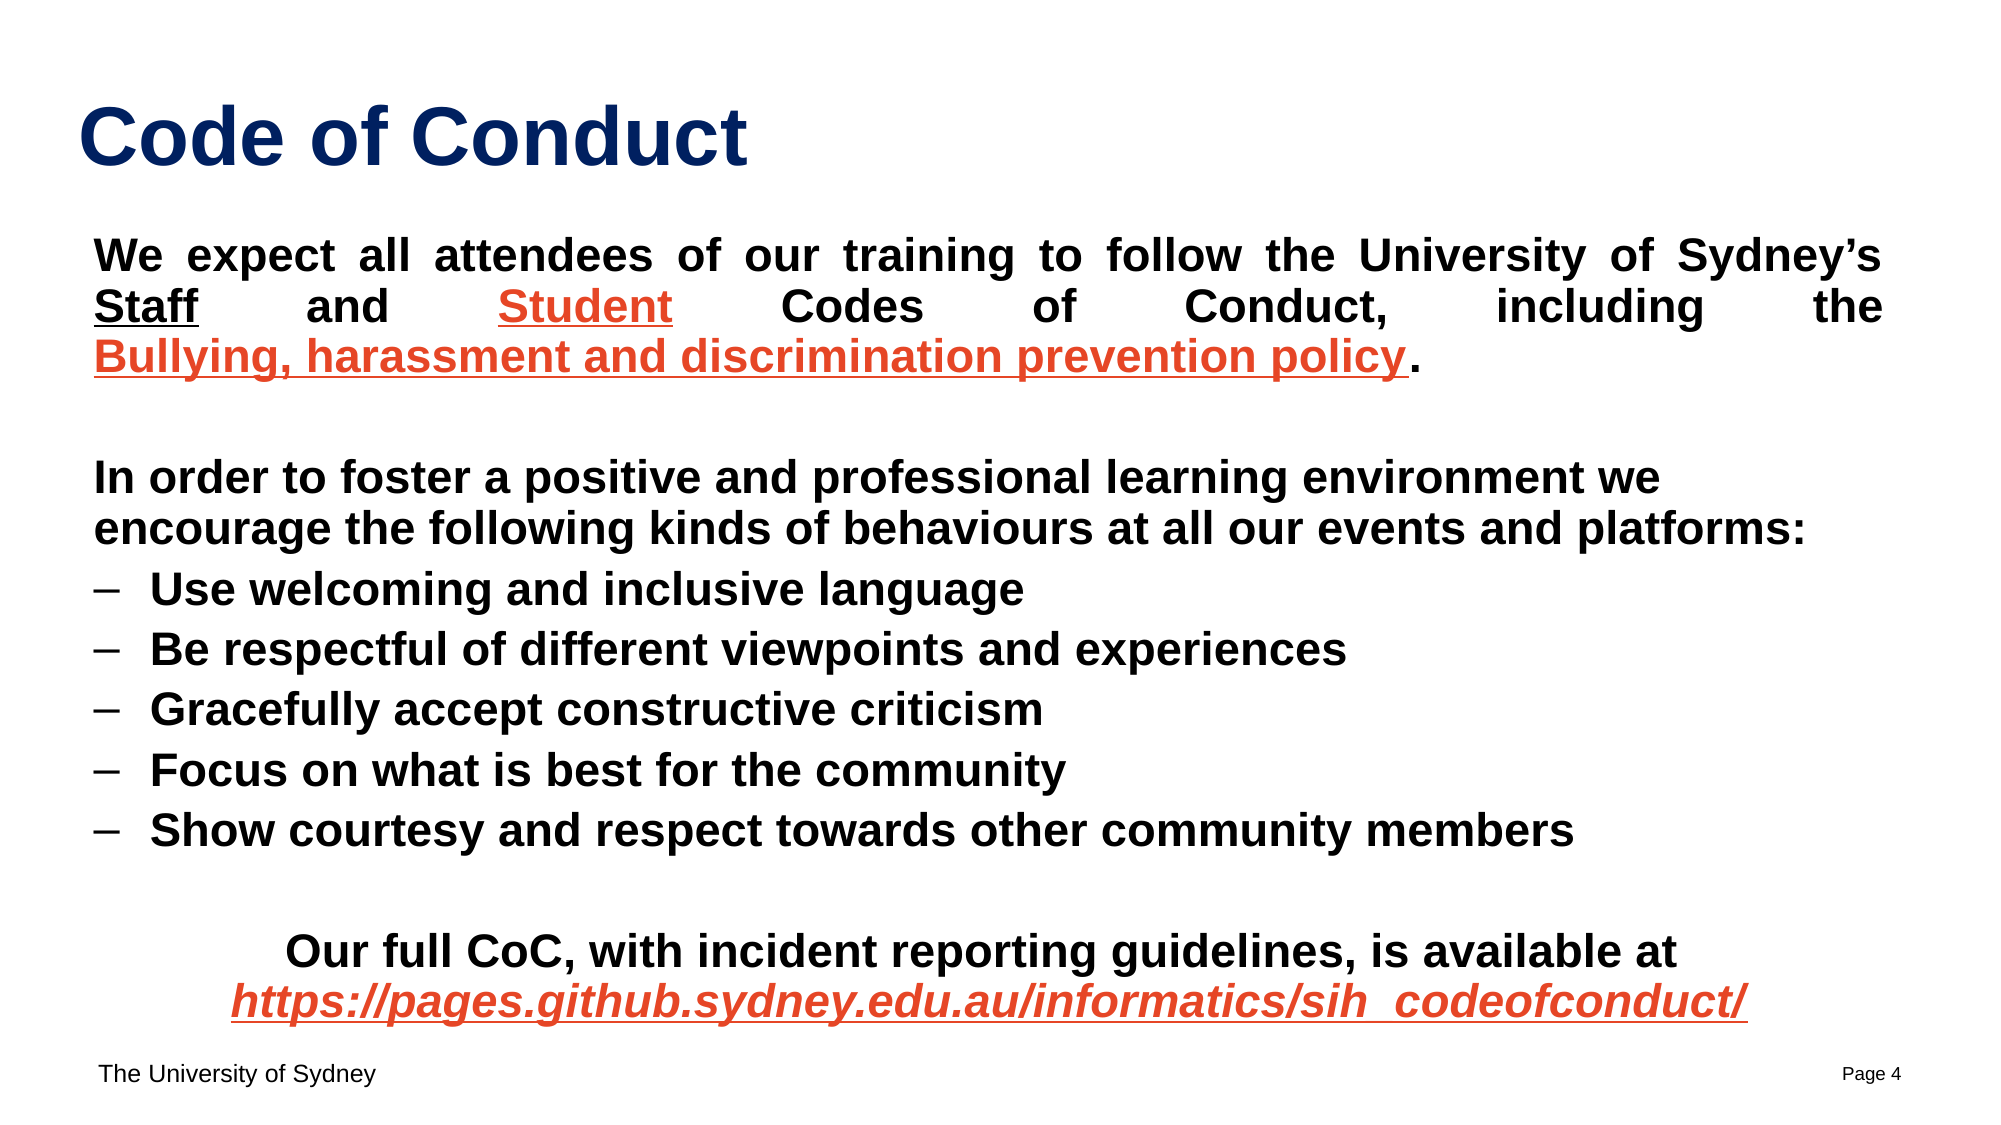

# Code of Conduct
We expect all attendees of our training to follow the University of Sydney’s Staff and Student Codes of Conduct, including the Bullying, harassment and discrimination prevention policy.

In order to foster a positive and professional learning environment we encourage the following kinds of behaviours at all our events and platforms:
Use welcoming and inclusive language
Be respectful of different viewpoints and experiences
Gracefully accept constructive criticism
Focus on what is best for the community
Show courtesy and respect towards other community members

Our full CoC, with incident reporting guidelines, is available at https://pages.github.sydney.edu.au/informatics/sih_codeofconduct/